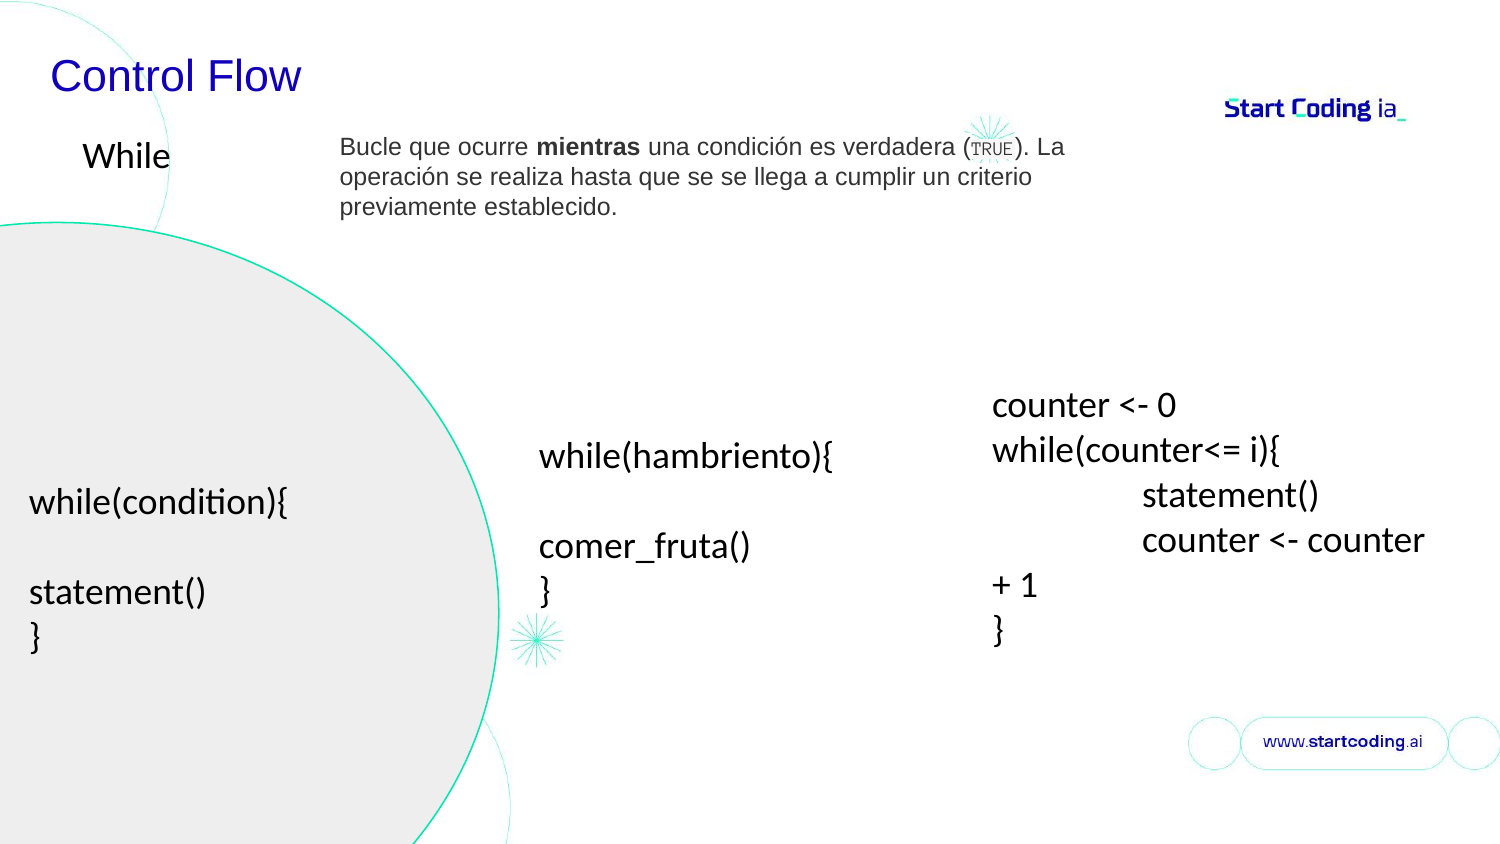

# Control Flow
While
Bucle que ocurre mientras una condición es verdadera (TRUE). La operación se realiza hasta que se se llega a cumplir un criterio previamente establecido.

counter <- 0
while(counter<= i){
	statement()
	counter <- counter + 1
}
while(hambriento){
	comer_fruta()
}
while(condition){
	statement()
}